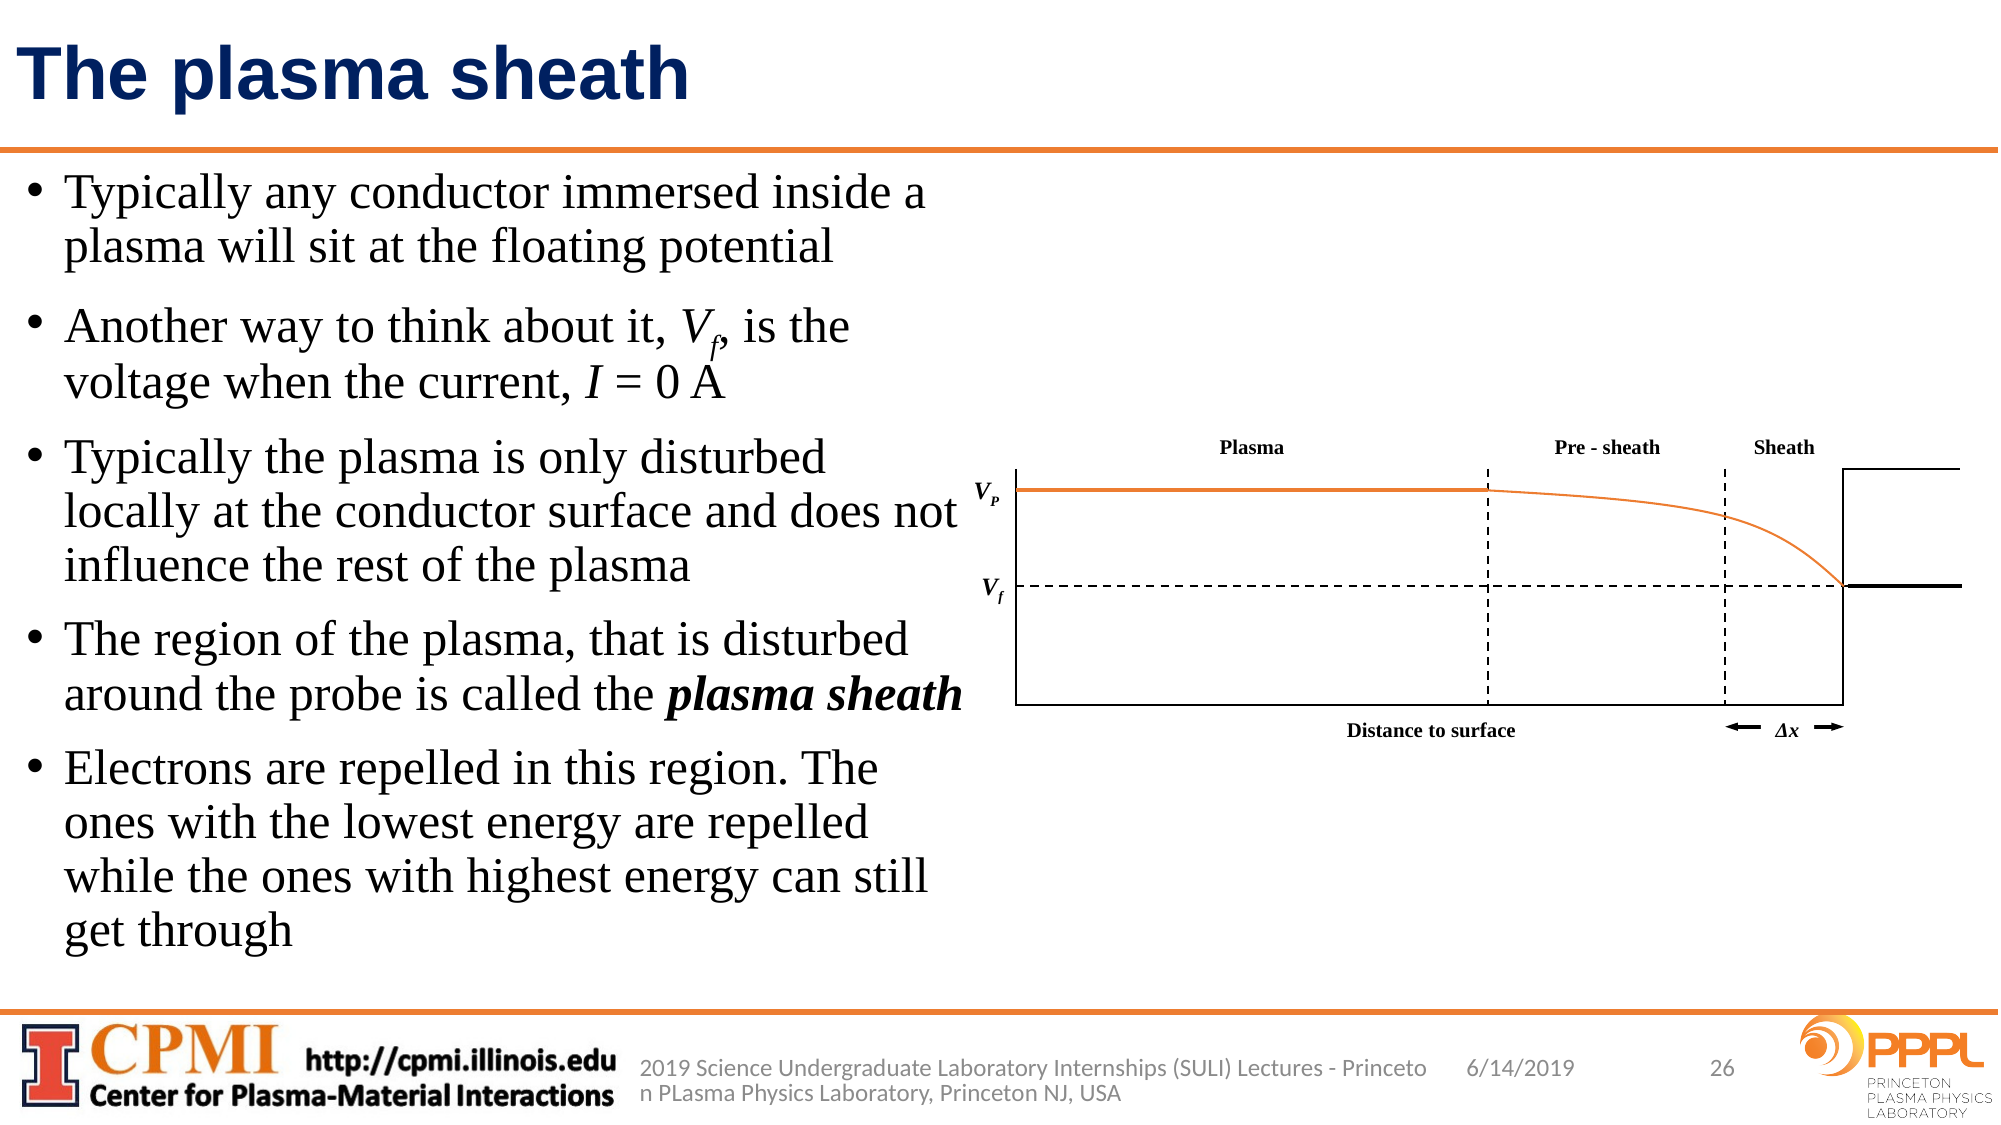

# The plasma sheath
Typically any conductor immersed inside a plasma will sit at the floating potential
Another way to think about it, Vf, is the voltage when the current, I = 0 A
Typically the plasma is only disturbed locally at the conductor surface and does not influence the rest of the plasma
The region of the plasma, that is disturbed around the probe is called the plasma sheath
Electrons are repelled in this region. The ones with the lowest energy are repelled while the ones with highest energy can still get through
Sheath
Pre - sheath
Plasma
VP

Vf
Distance to surface
Δx
2019 Science Undergraduate Laboratory Internships (SULI) Lectures - Princeton PLasma Physics Laboratory, Princeton NJ, USA
26
6/14/2019